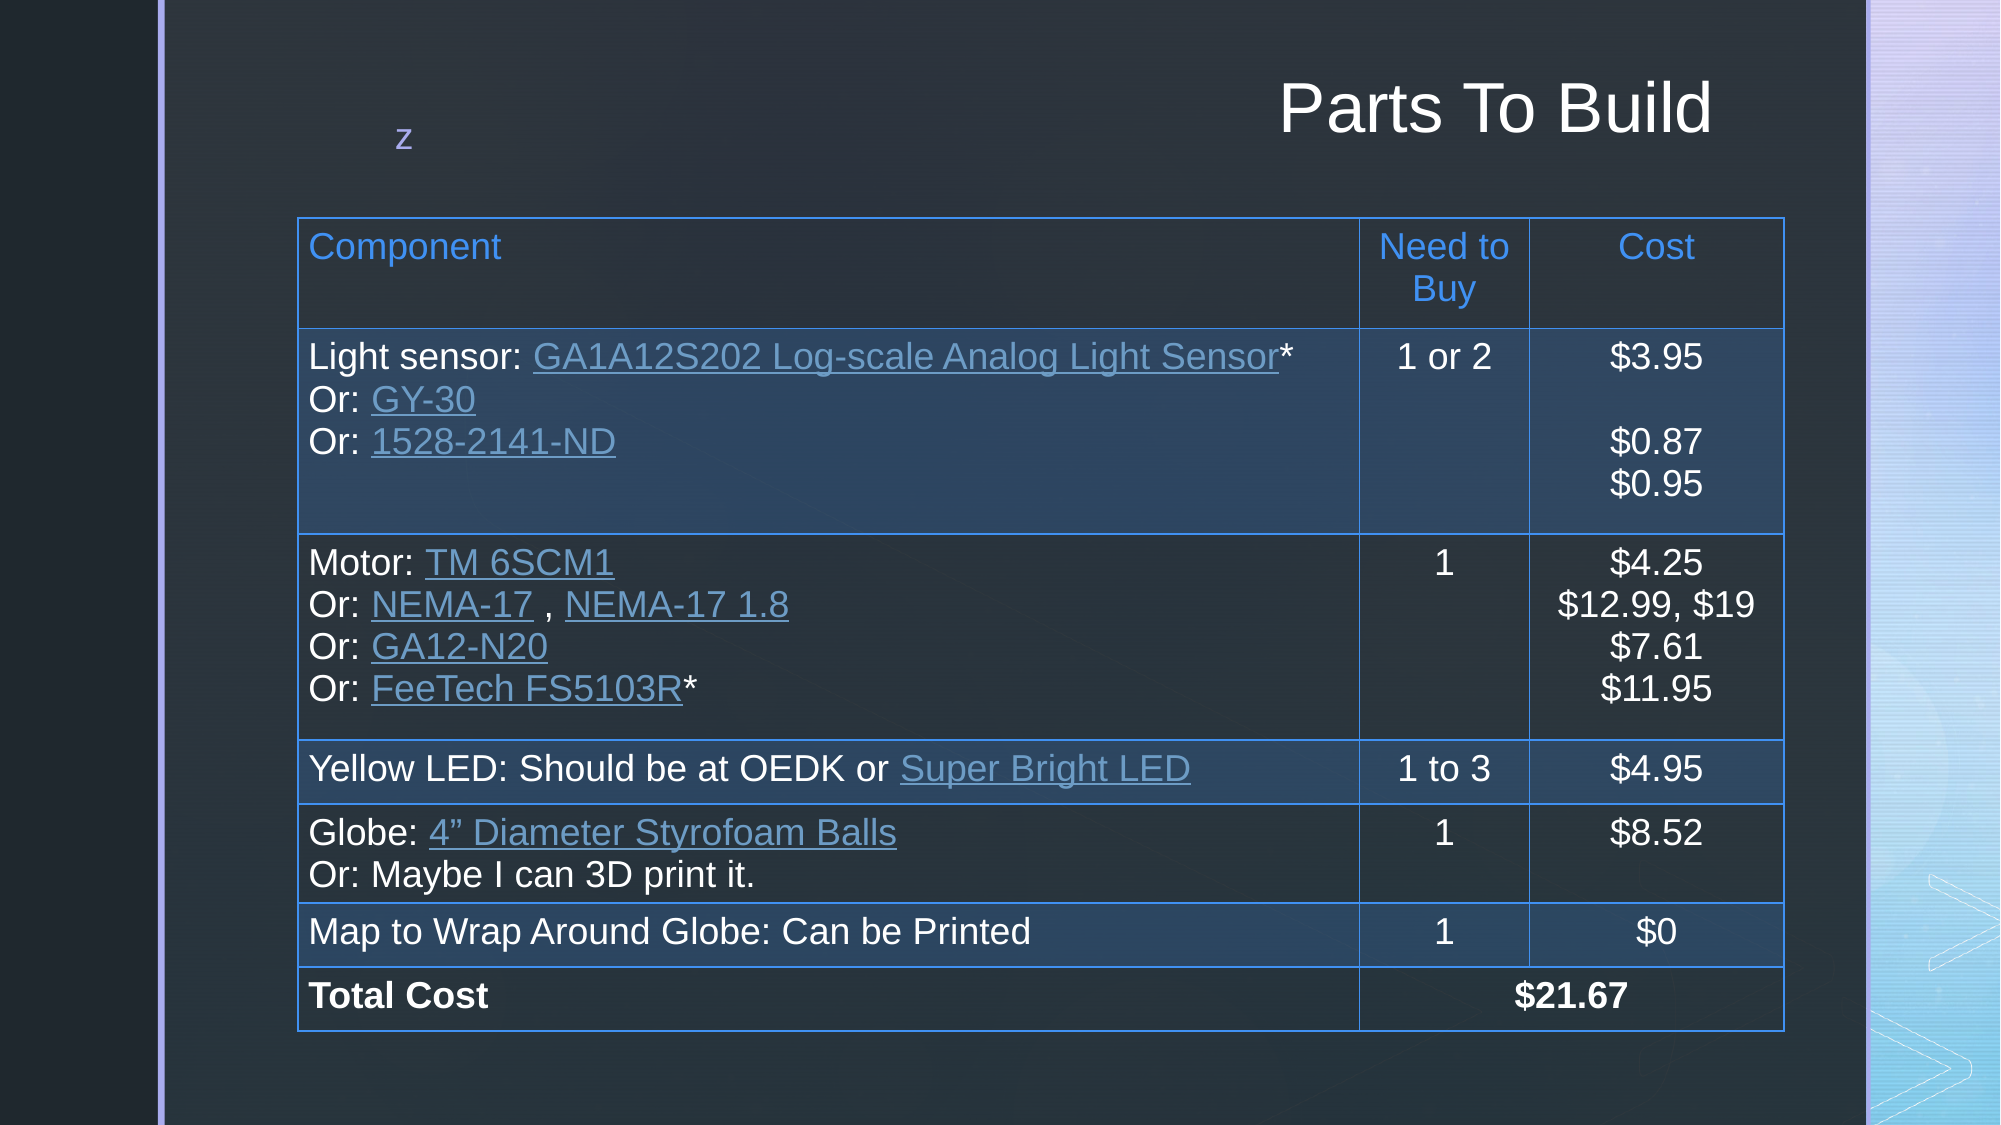

# Parts To Build
| Component | Need to Buy | Cost |
| --- | --- | --- |
| Light sensor: GA1A12S202 Log-scale Analog Light Sensor\* Or: GY-30 Or: 1528-2141-ND | 1 or 2 | $3.95 $0.87 $0.95 |
| Motor: TM 6SCM1 Or: NEMA-17 , NEMA-17 1.8 Or: GA12-N20 Or: FeeTech FS5103R\* | 1 | $4.25 $12.99, $19 $7.61 $11.95 |
| Yellow LED: Should be at OEDK or Super Bright LED | 1 to 3 | $4.95 |
| Globe: 4” Diameter Styrofoam Balls Or: Maybe I can 3D print it. | 1 | $8.52 |
| Map to Wrap Around Globe: Can be Printed | 1 | $0 |
| Total Cost | $21.67 |  |